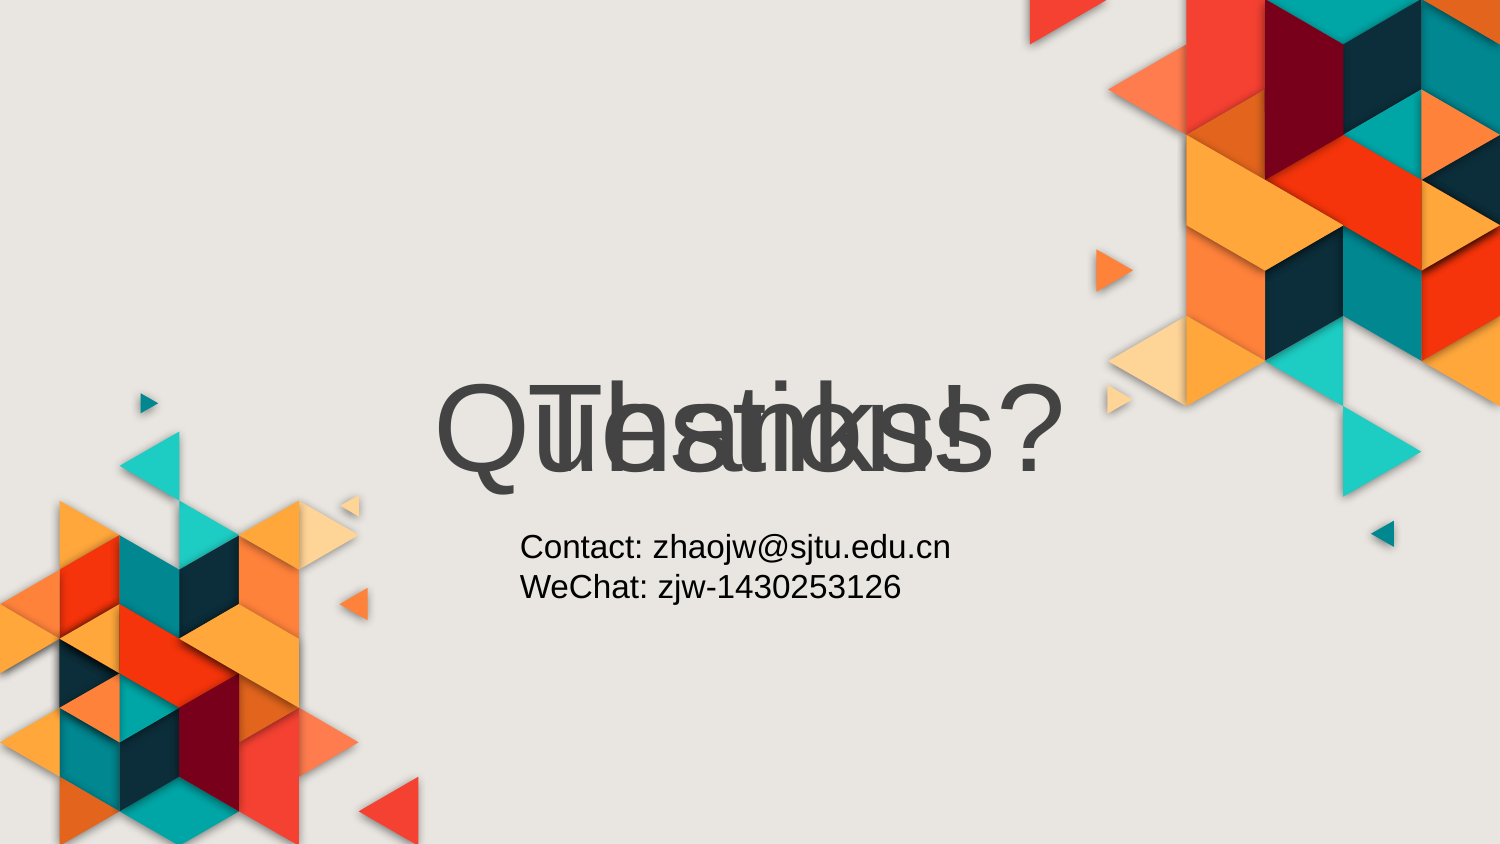

# Thanks!
Questions?
Contact: zhaojw@sjtu.edu.cn
WeChat: zjw-1430253126